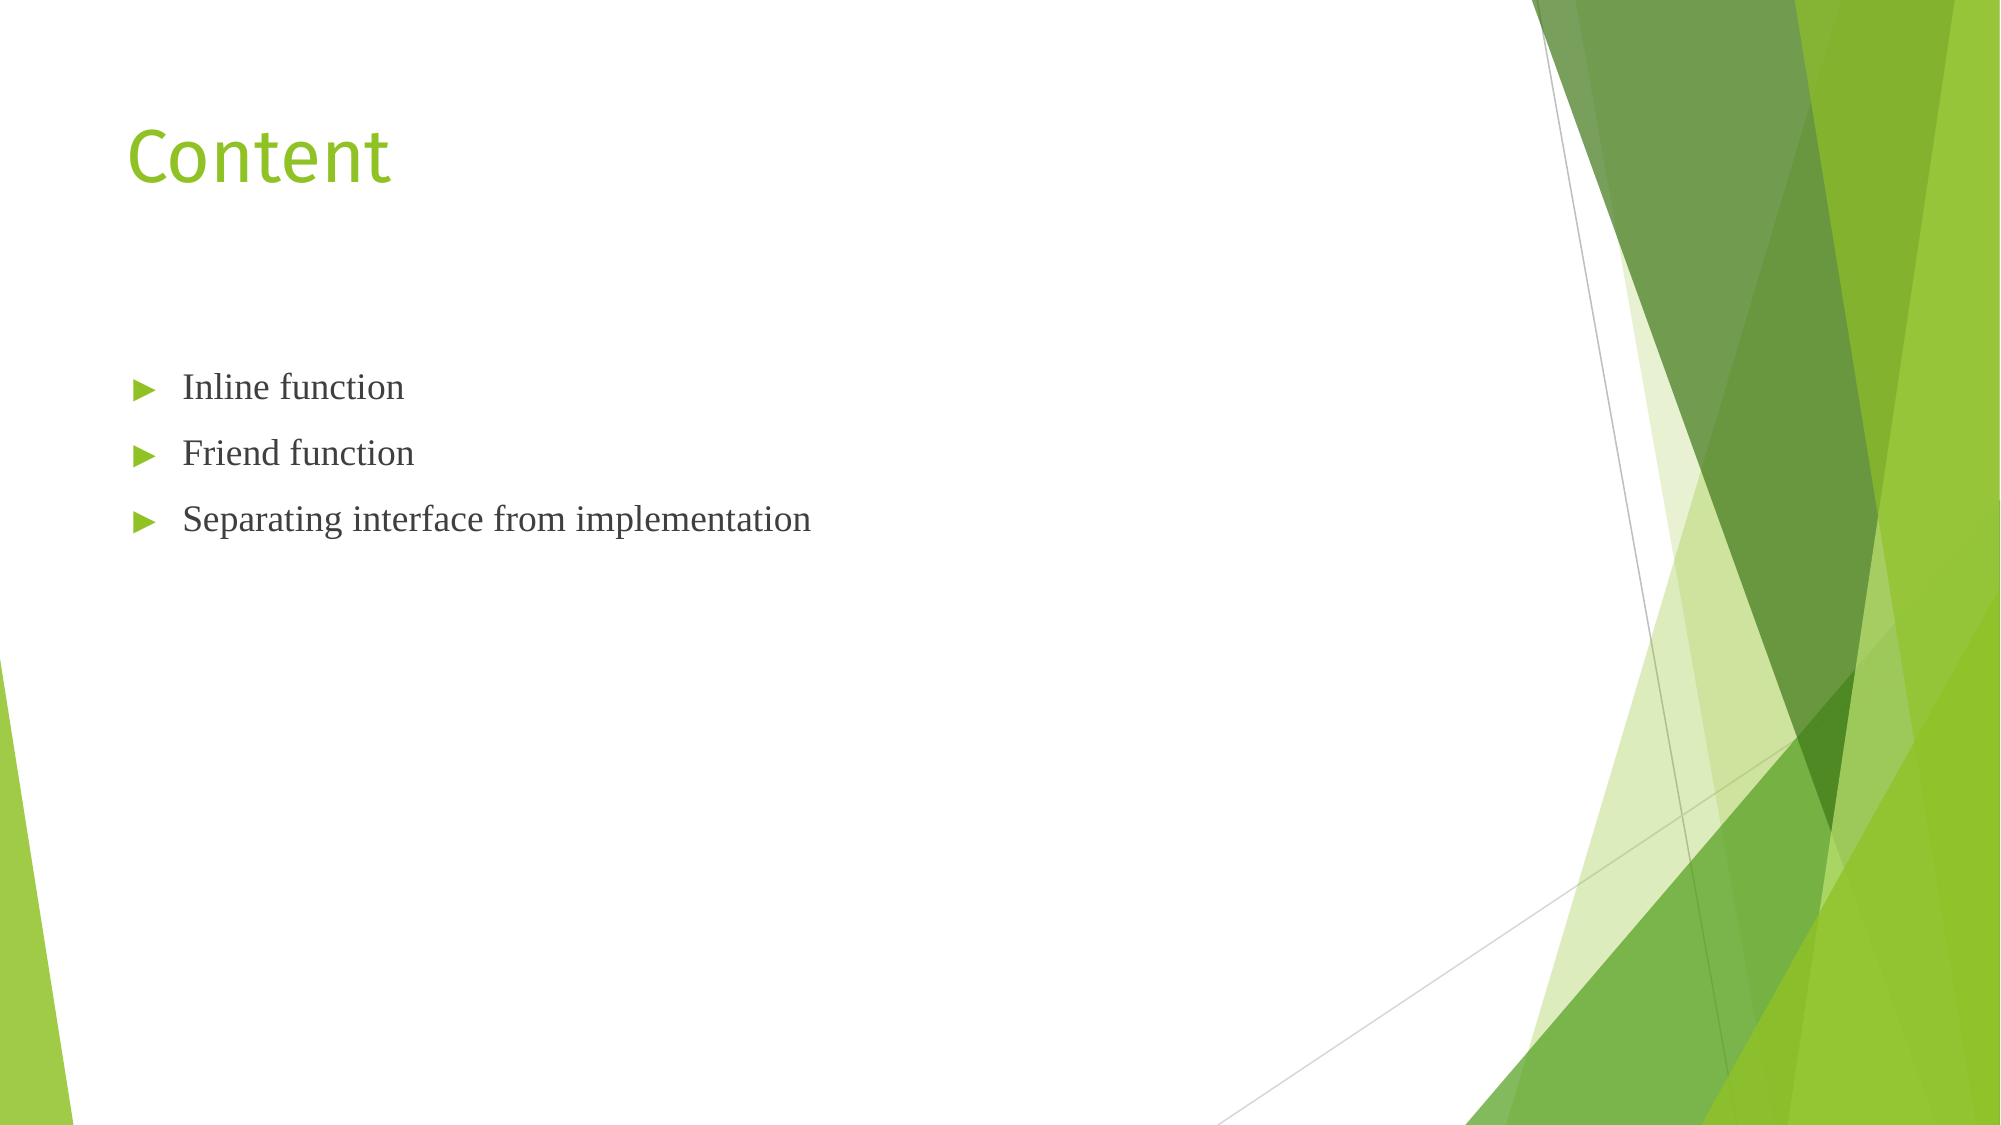

# Content
Inline function
Friend function
Separating interface from implementation